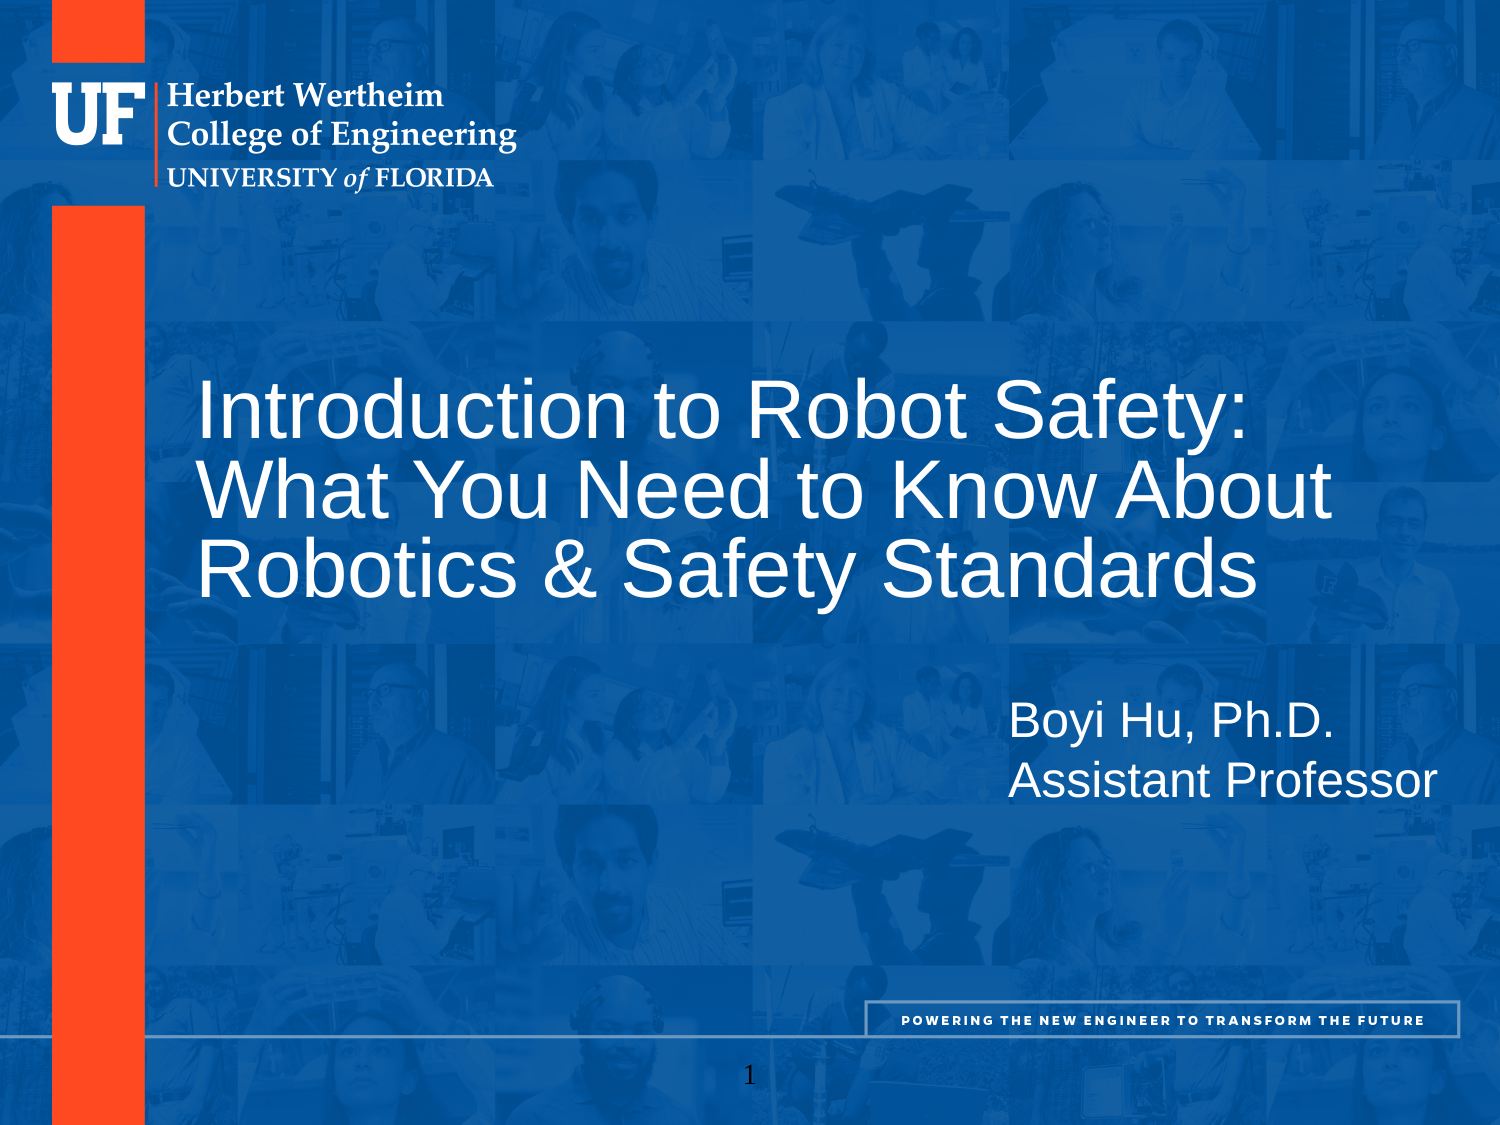

# Introduction to Robot Safety: What You Need to Know About Robotics & Safety Standards
Boyi Hu, Ph.D.
Assistant Professor
1